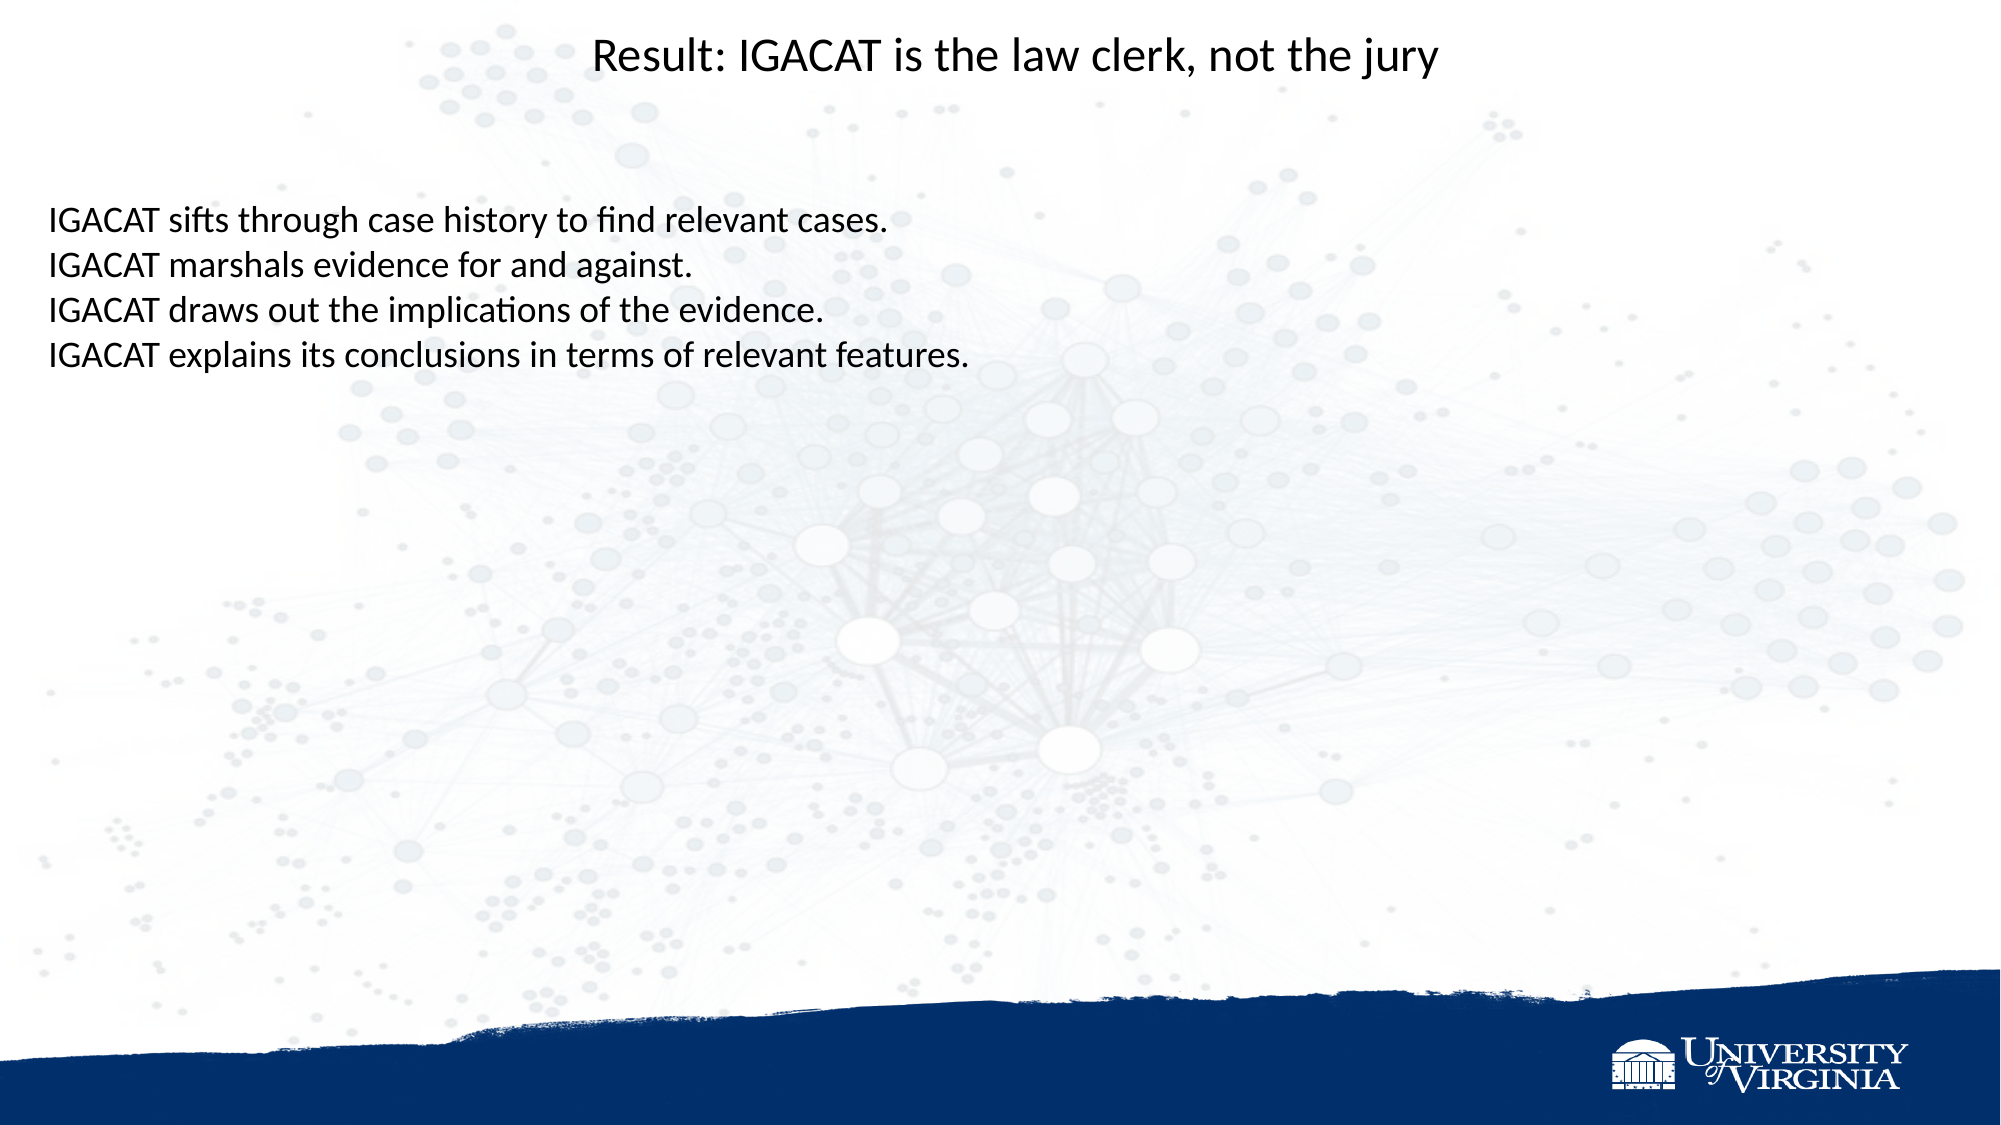

Result: IGACAT is the law clerk, not the jury
IGACAT sifts through case history to find relevant cases.
IGACAT marshals evidence for and against.
IGACAT draws out the implications of the evidence.
IGACAT explains its conclusions in terms of relevant features.